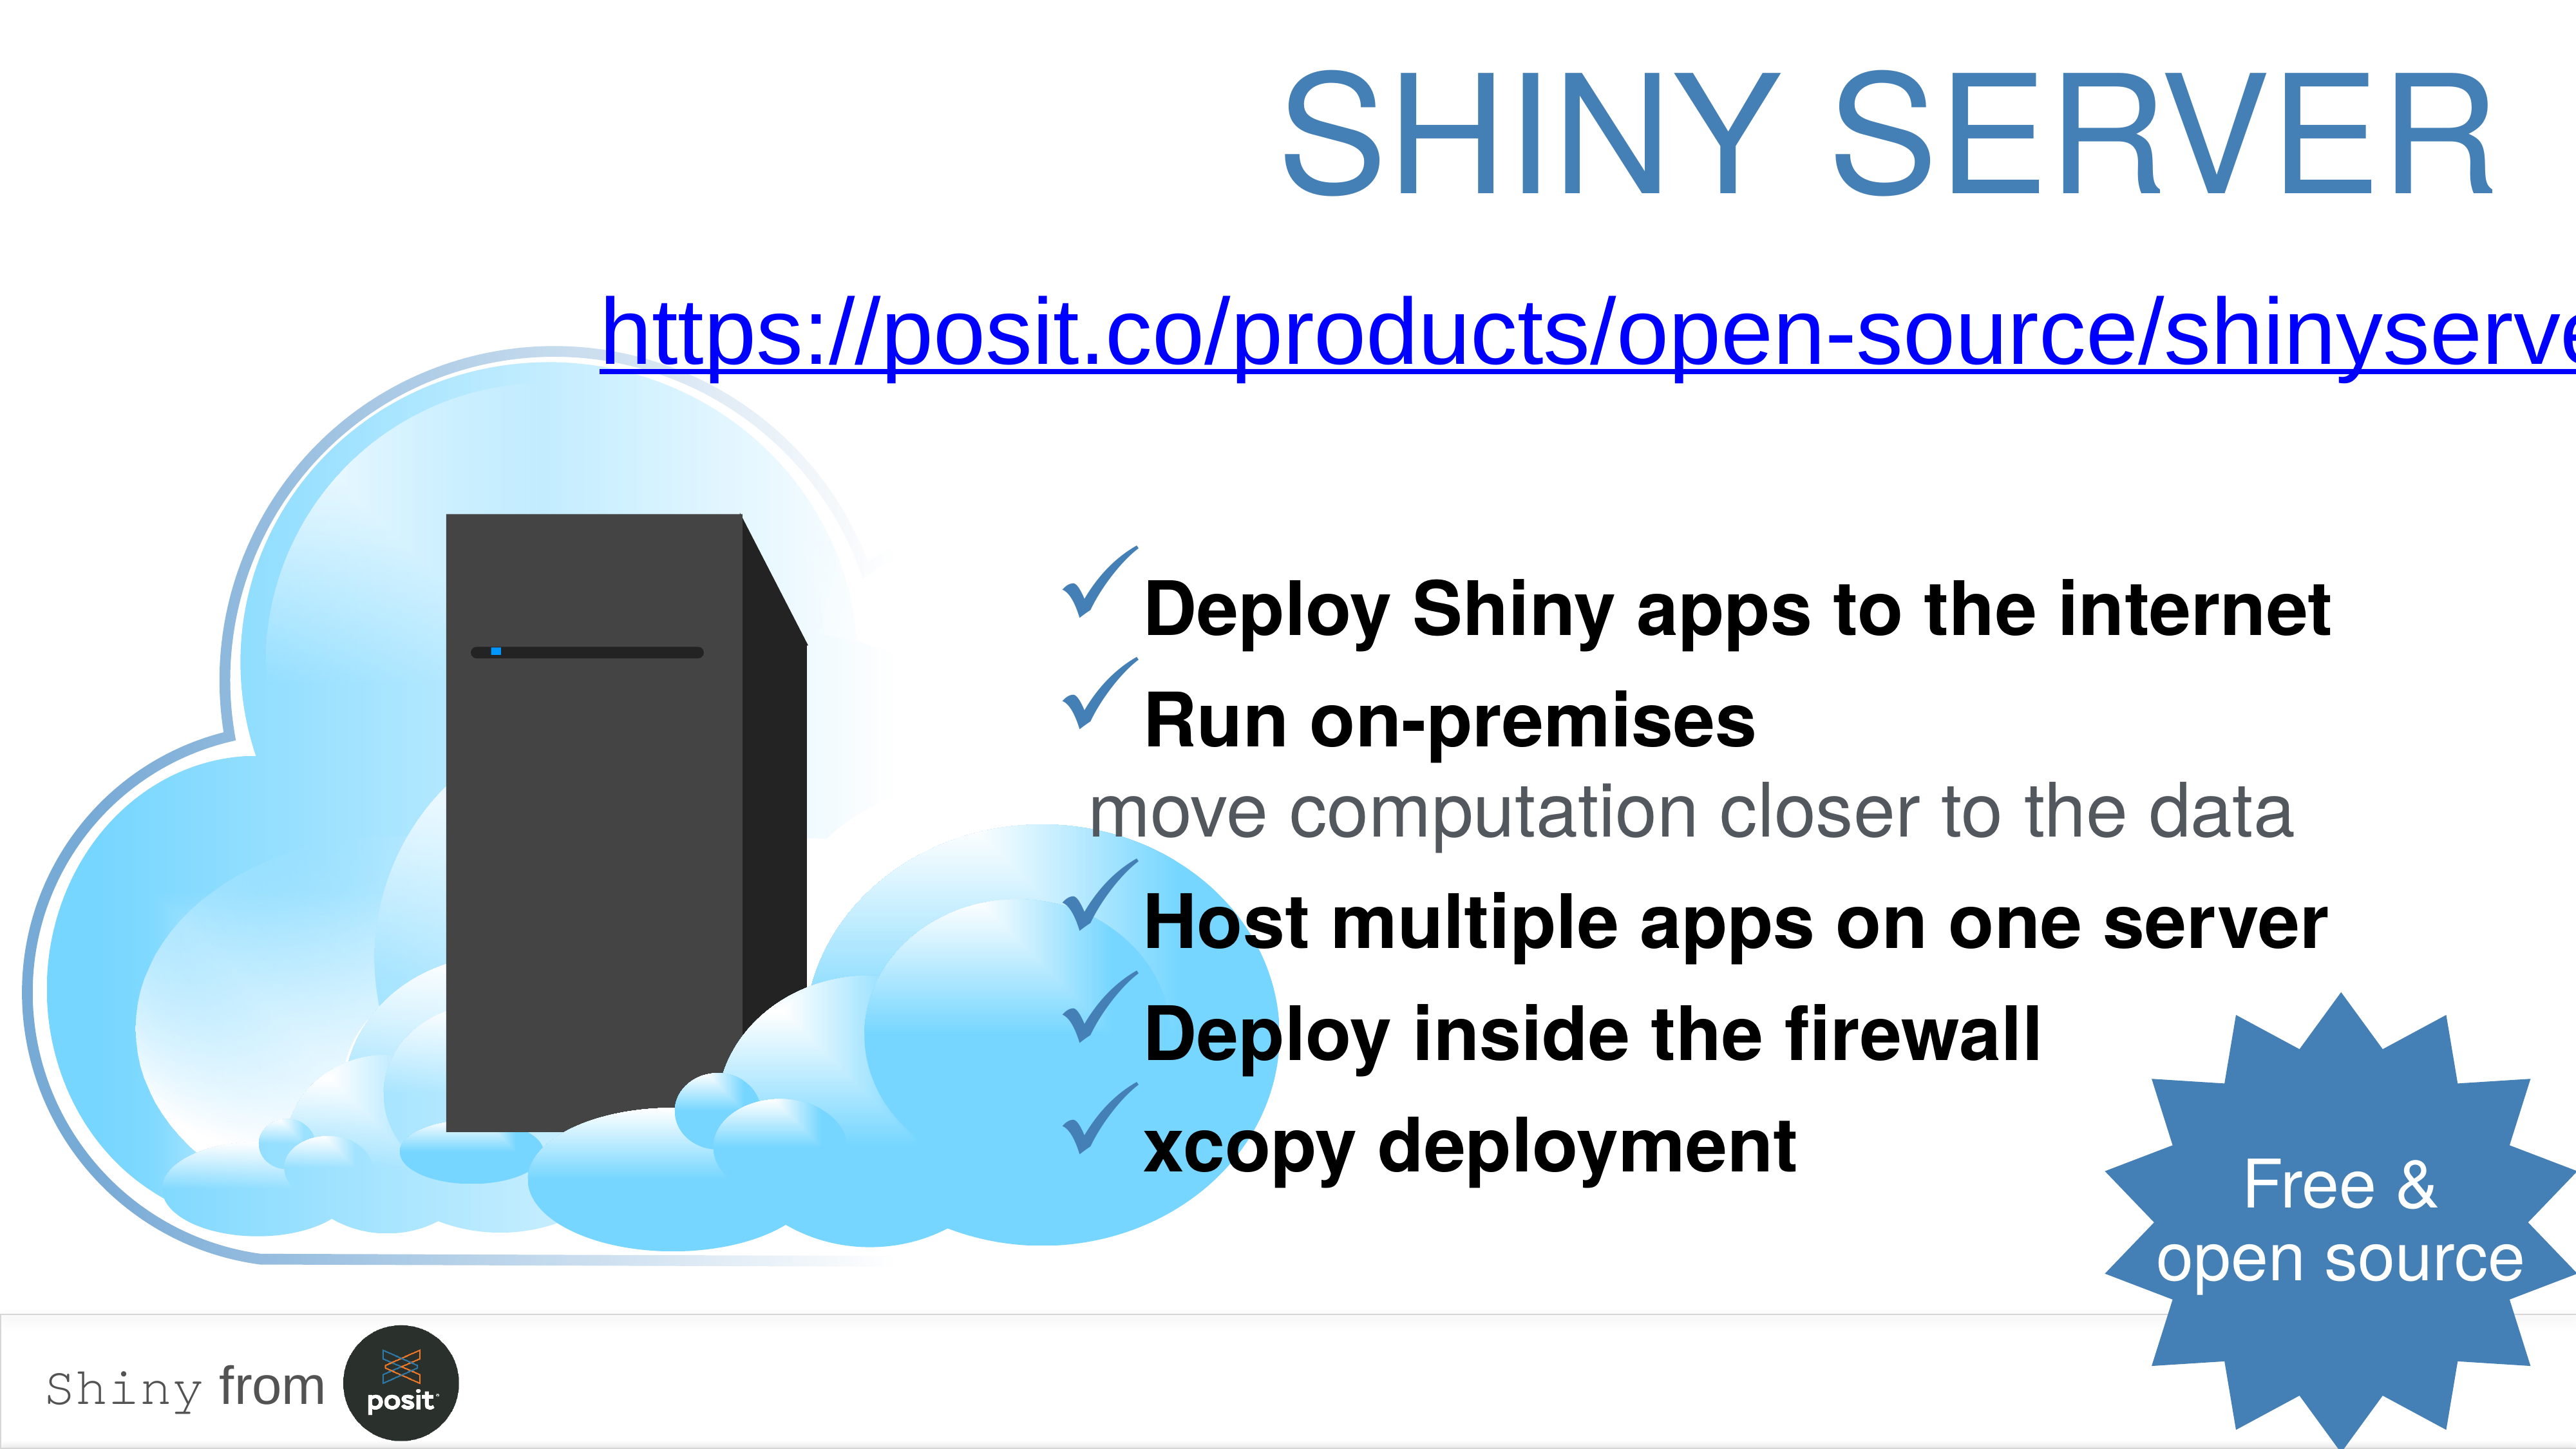

Shiny Server
https://posit.co/products/open-source/shinyserver/

Deploy Shiny apps to the internet
Run on-premises
move computation closer to the data
Host multiple apps on one server
Deploy inside the firewall
xcopy deployment

Free &
open source